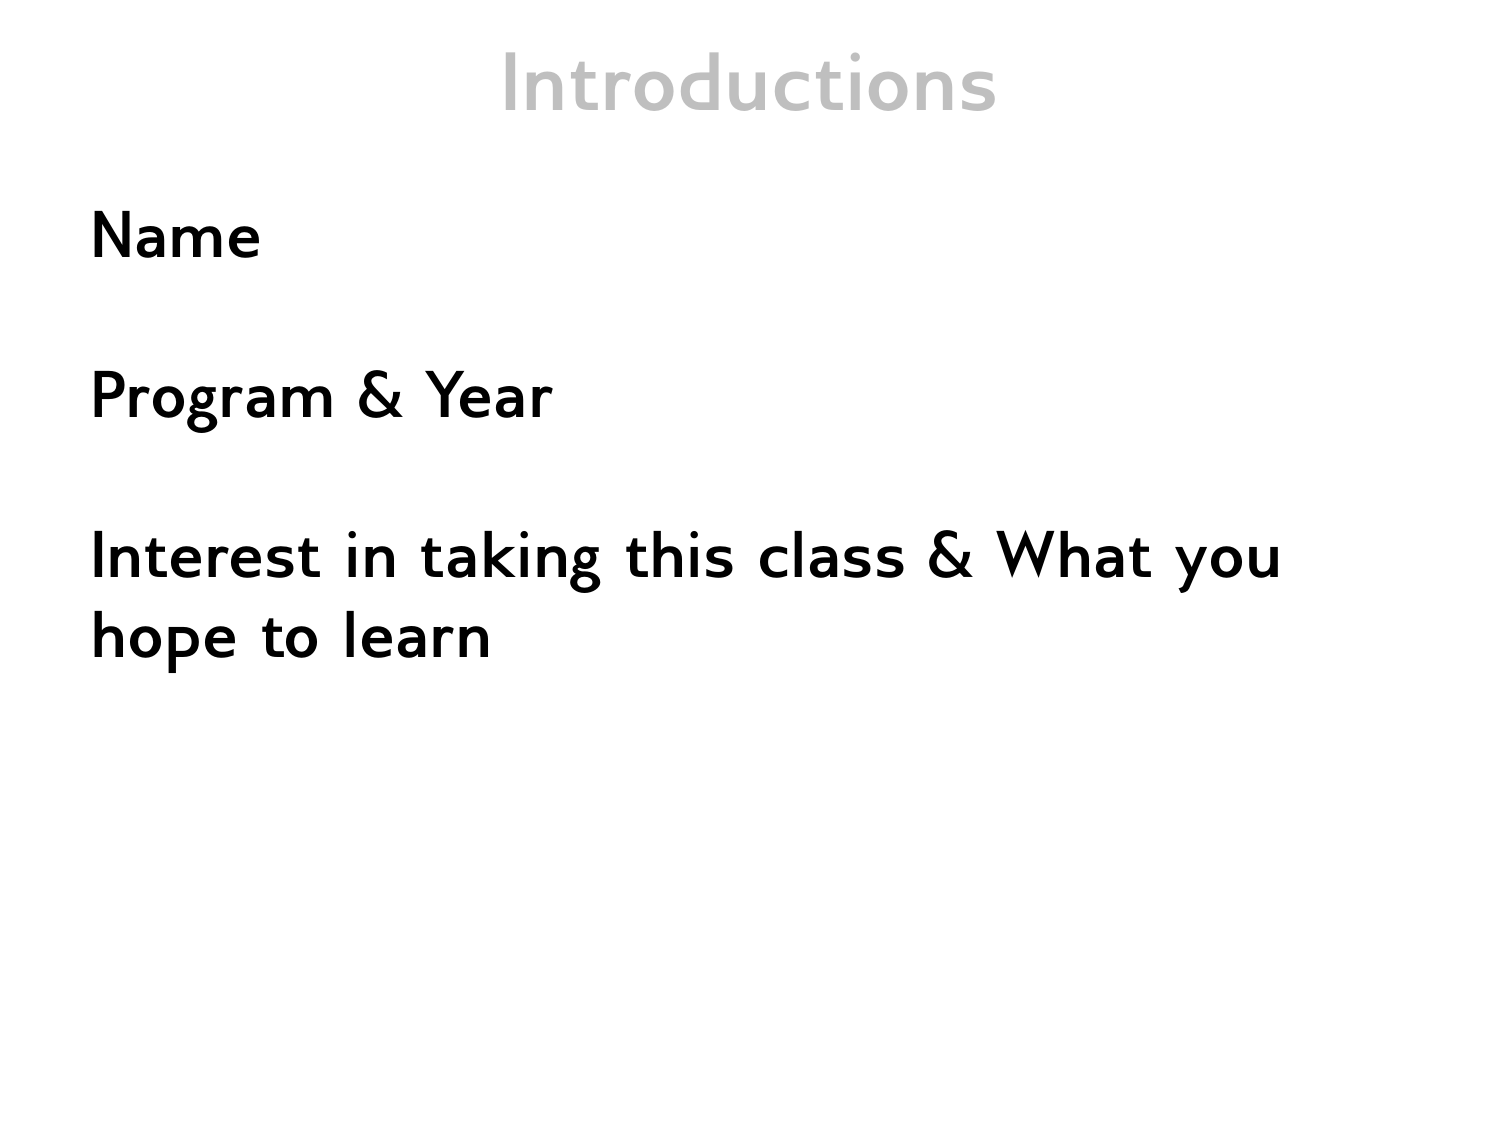

# Introductions
Name

Program & Year

Interest in taking this class & What you hope to learn